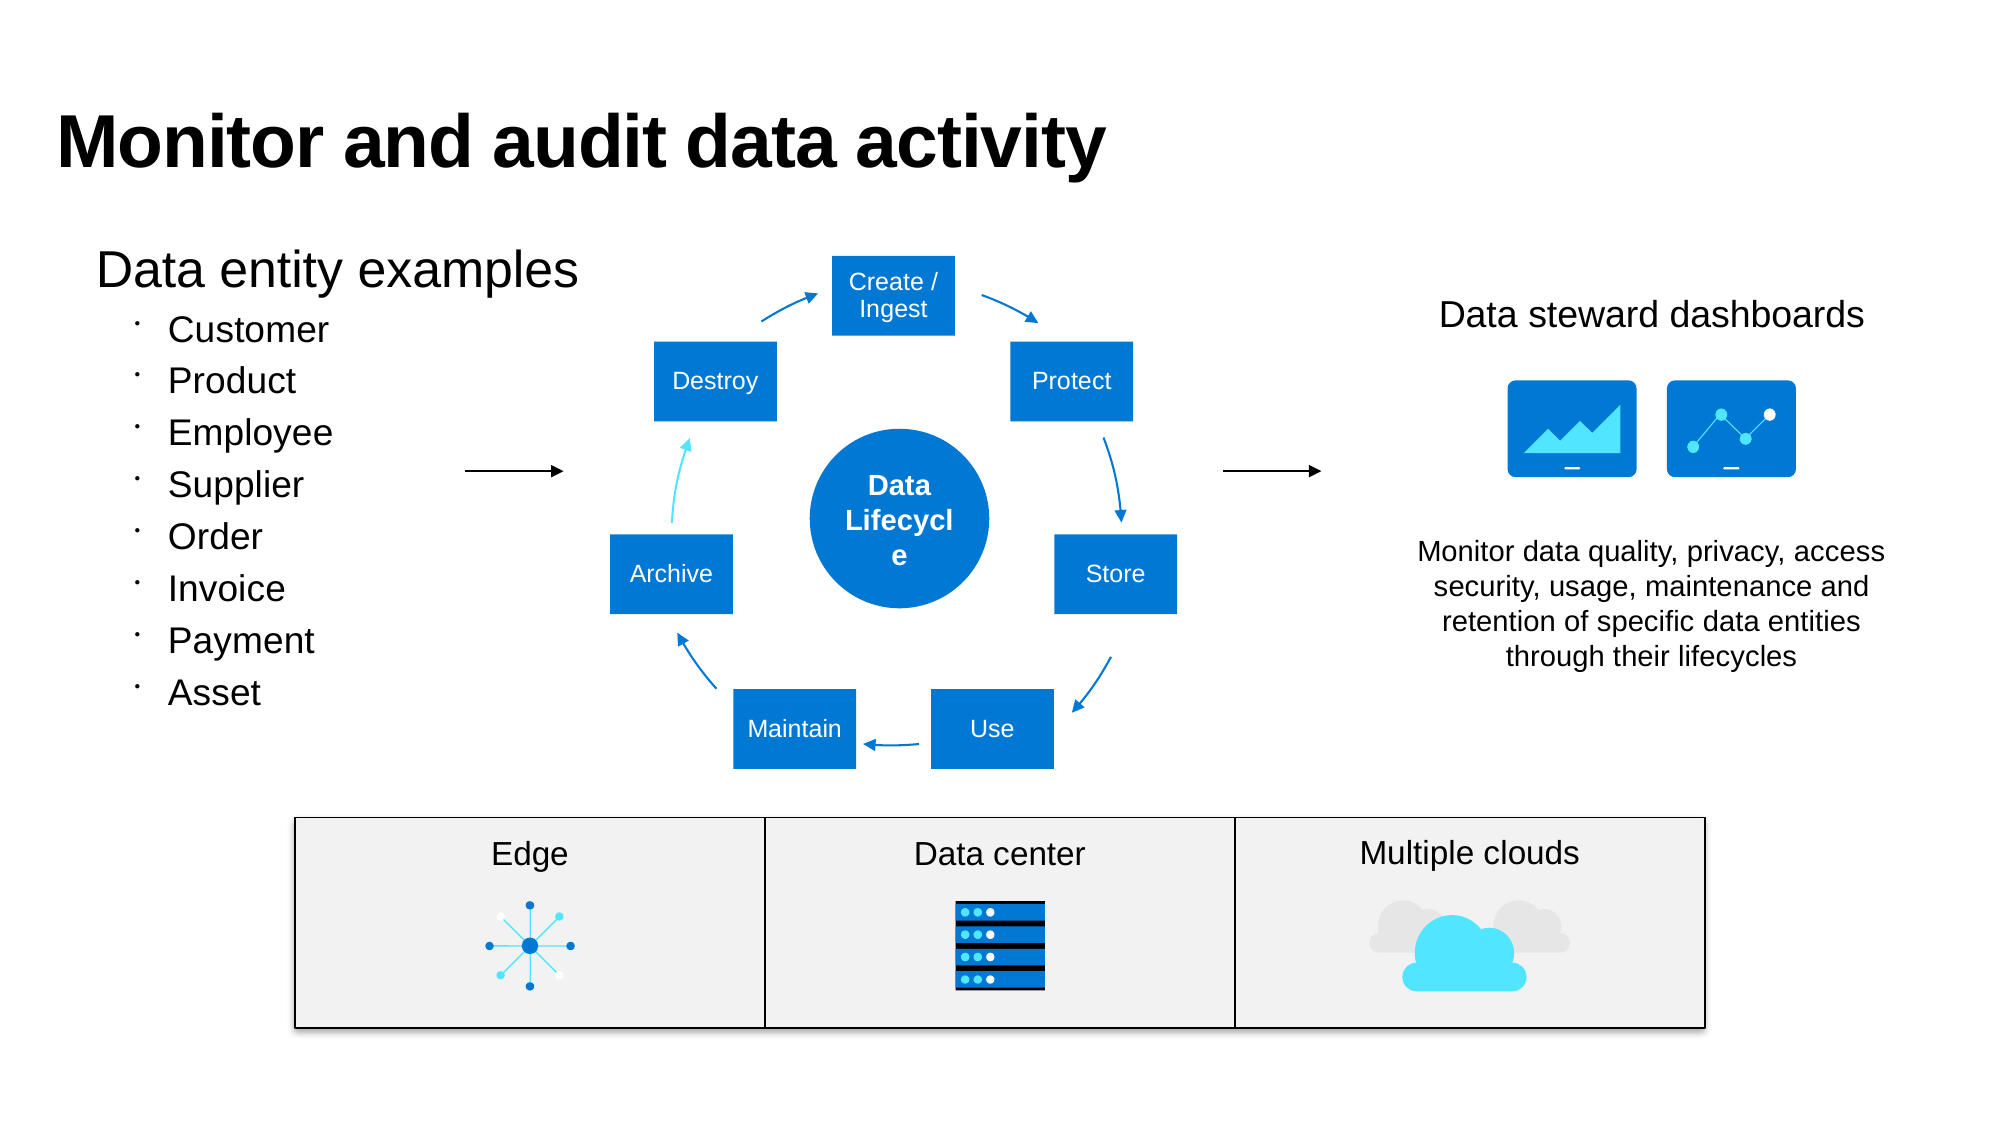

# Monitor and audit data activity

Create / Ingest

Destroy
Protect
Data
Lifecycle
Archive
Store
Maintain
Use
Data entity examples
Customer
Product
Employee
Supplier
Order
Invoice
Payment
Asset

Data steward dashboards

Monitor data quality, privacy, access security, usage, maintenance and retention of specific data entities through their lifecycles

Multiple clouds
Edge
Data center